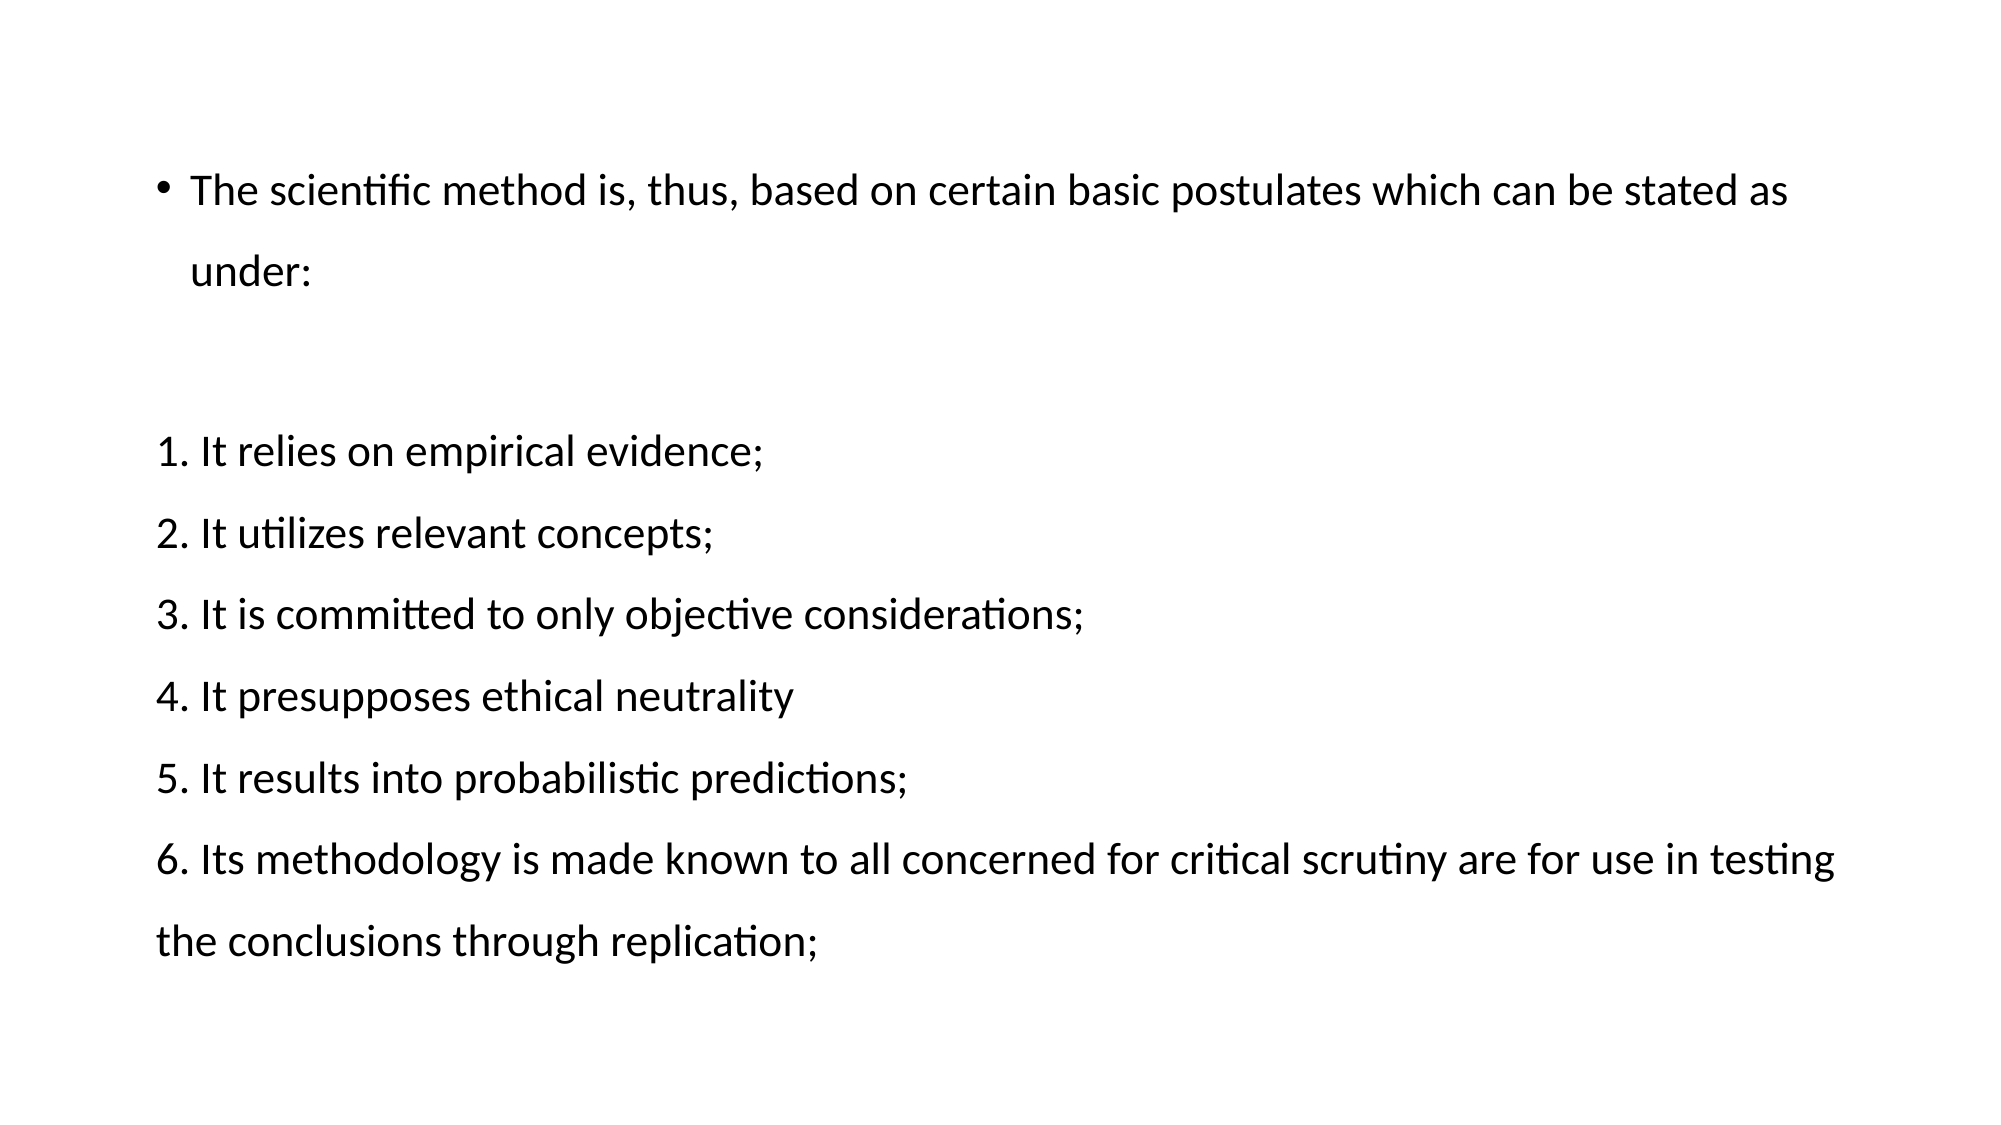

The scientific method is, thus, based on certain basic postulates which can be stated as under:
1. It relies on empirical evidence;
2. It utilizes relevant concepts;
3. It is committed to only objective considerations;
4. It presupposes ethical neutrality
5. It results into probabilistic predictions;
6. Its methodology is made known to all concerned for critical scrutiny are for use in testing the conclusions through replication;